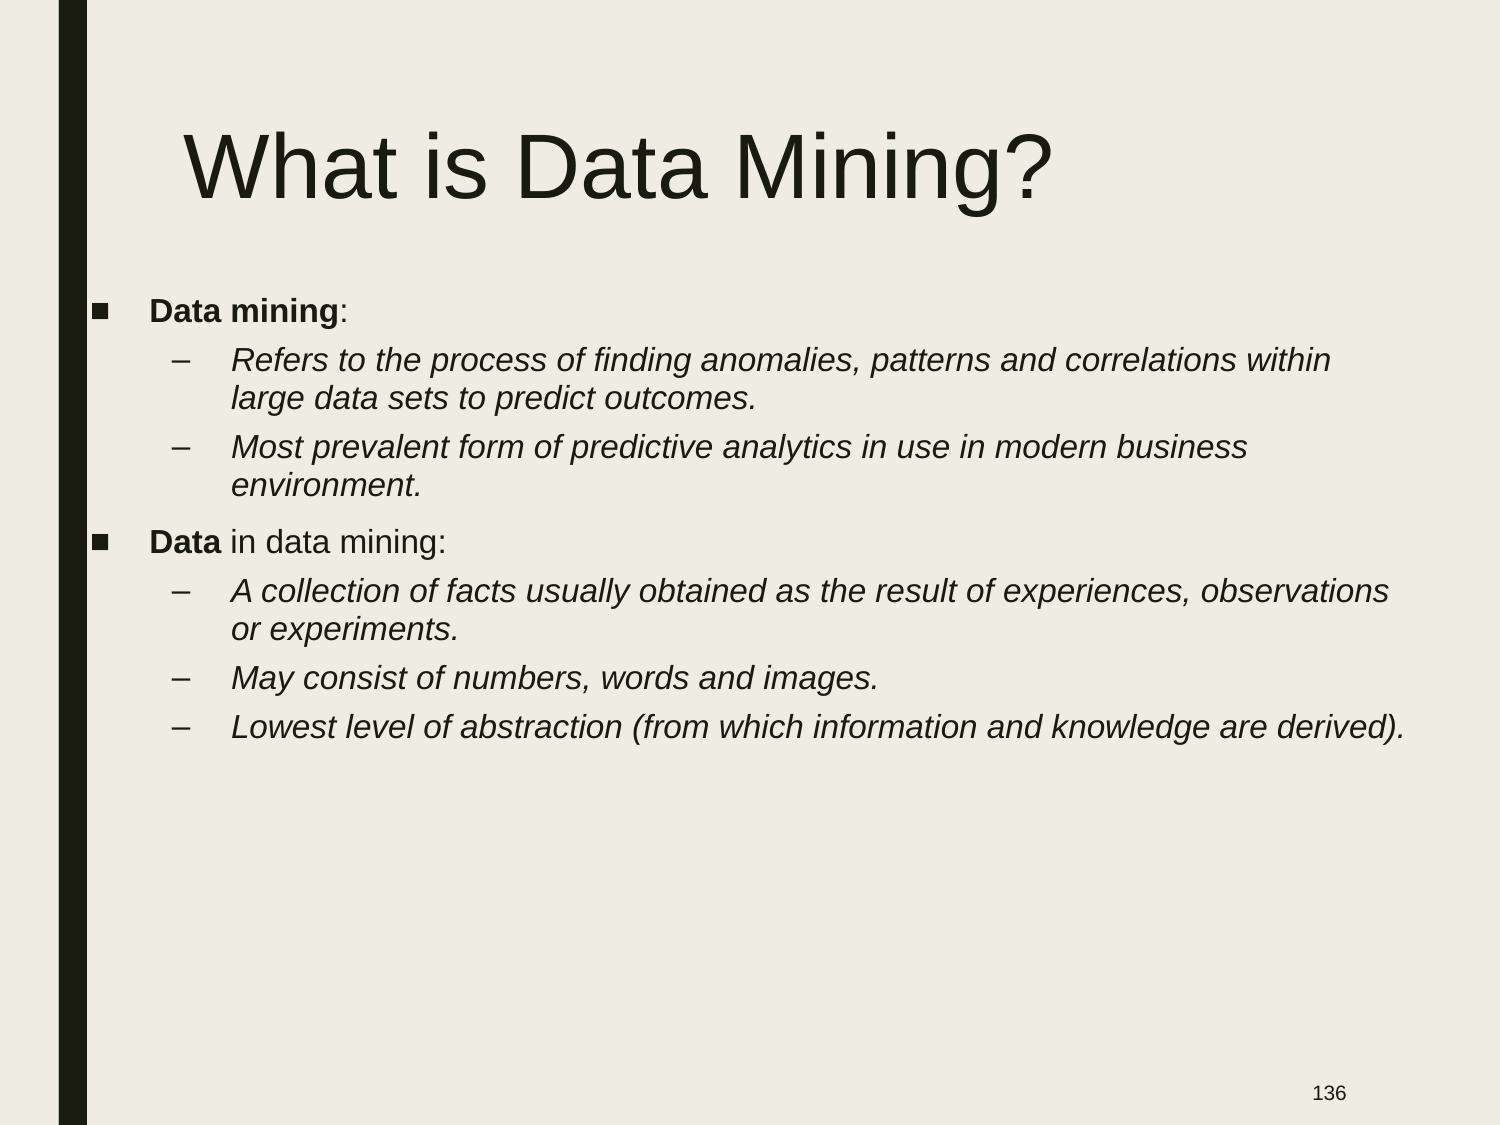

# What is Data Mining?
Data mining:
Refers to the process of finding anomalies, patterns and correlations within large data sets to predict outcomes.
Most prevalent form of predictive analytics in use in modern business environment.
Data in data mining:
A collection of facts usually obtained as the result of experiences, observations or experiments.
May consist of numbers, words and images.
Lowest level of abstraction (from which information and knowledge are derived).

136